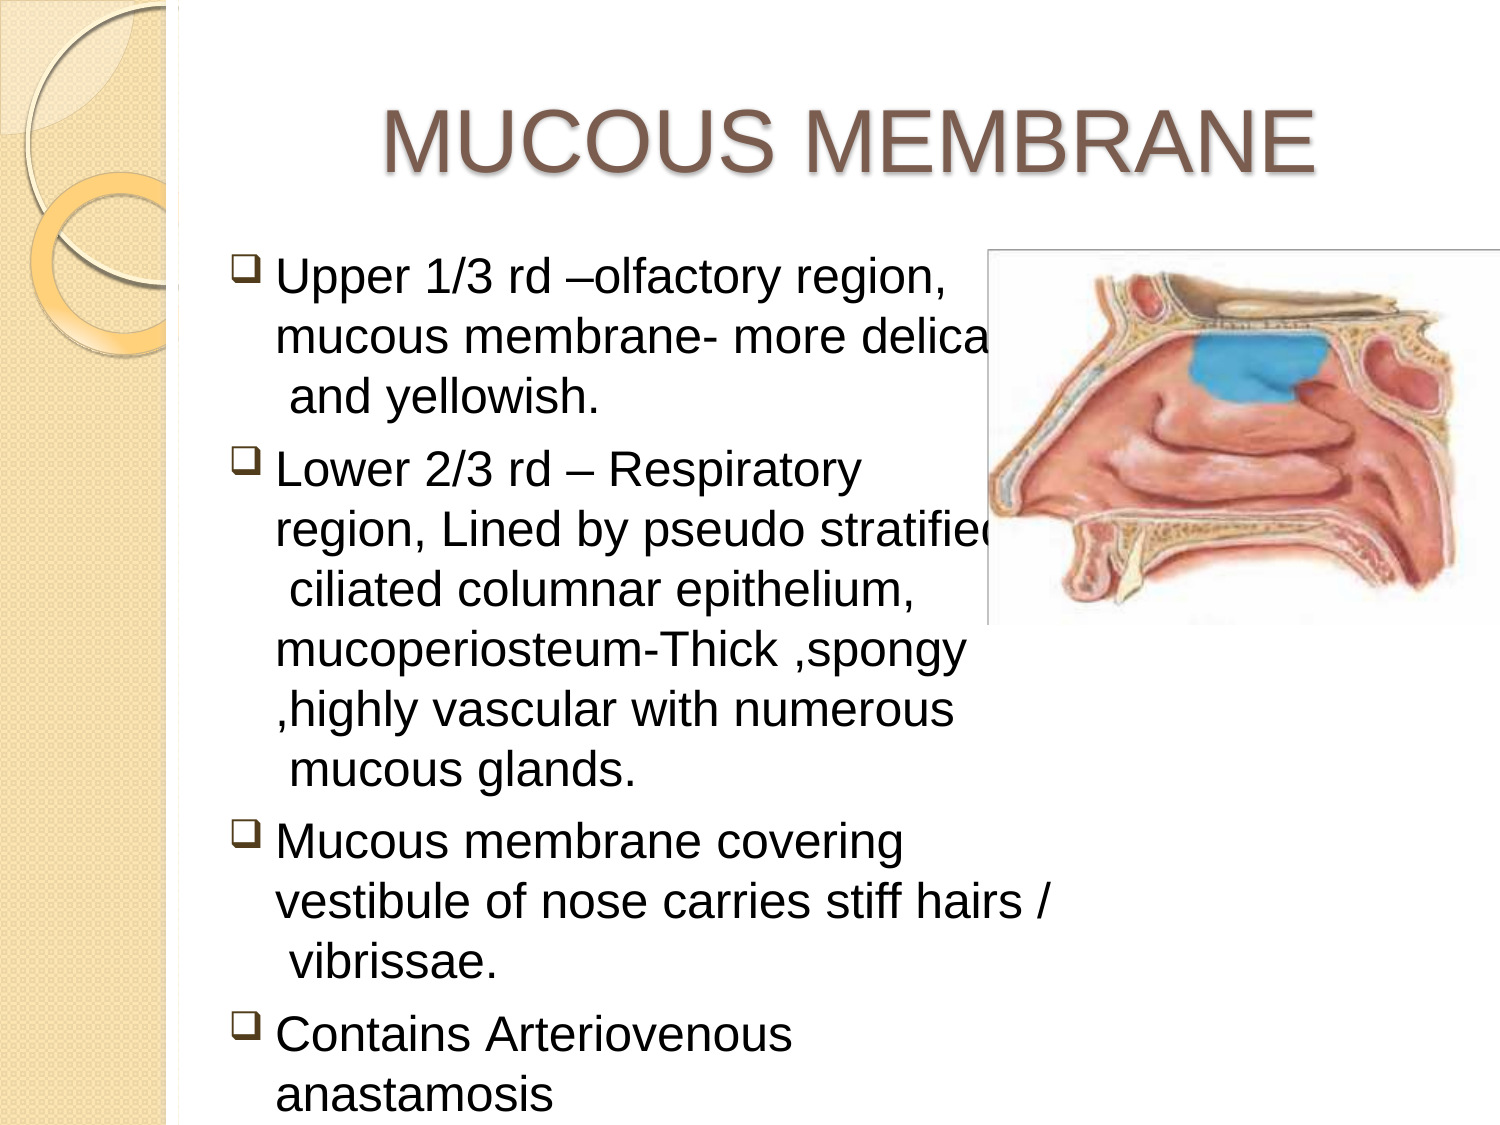

# MUCOUS MEMBRANE
Upper 1/3 rd –olfactory region,  mucous membrane- more delicate  and yellowish.
Lower 2/3 rd – Respiratory  region, Lined by pseudo stratified  ciliated columnar epithelium,  mucoperiosteum-Thick ,spongy
,highly vascular with numerous  mucous glands.
Mucous membrane covering  vestibule of nose carries stiff hairs /  vibrissae.
Contains Arteriovenous anastamosis
–warms the air passing through it.